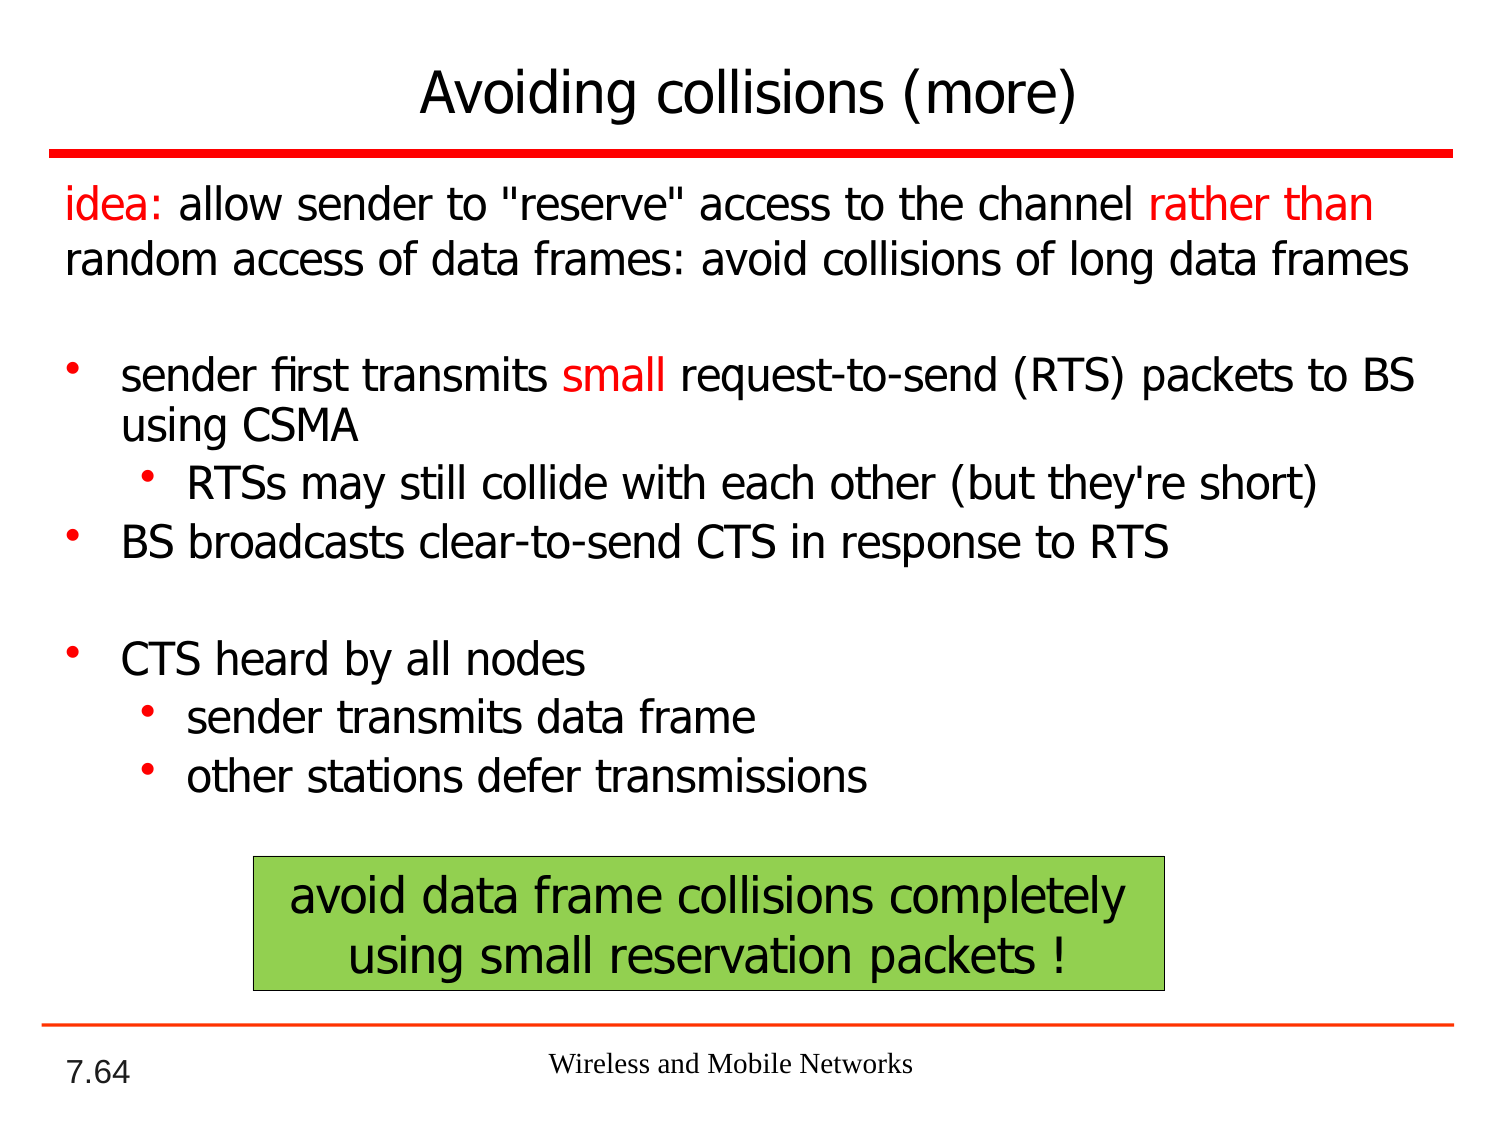

# Avoiding collisions (more)
idea: allow sender to "reserve" access to the channel rather than random access of data frames: avoid collisions of long data frames

sender first transmits small request-to-send (RTS) packets to BS using CSMA
RTSs may still collide with each other (but they're short)
BS broadcasts clear-to-send CTS in response to RTS

CTS heard by all nodes
sender transmits data frame
other stations defer transmissions
avoid data frame collisions completely using small reservation packets !